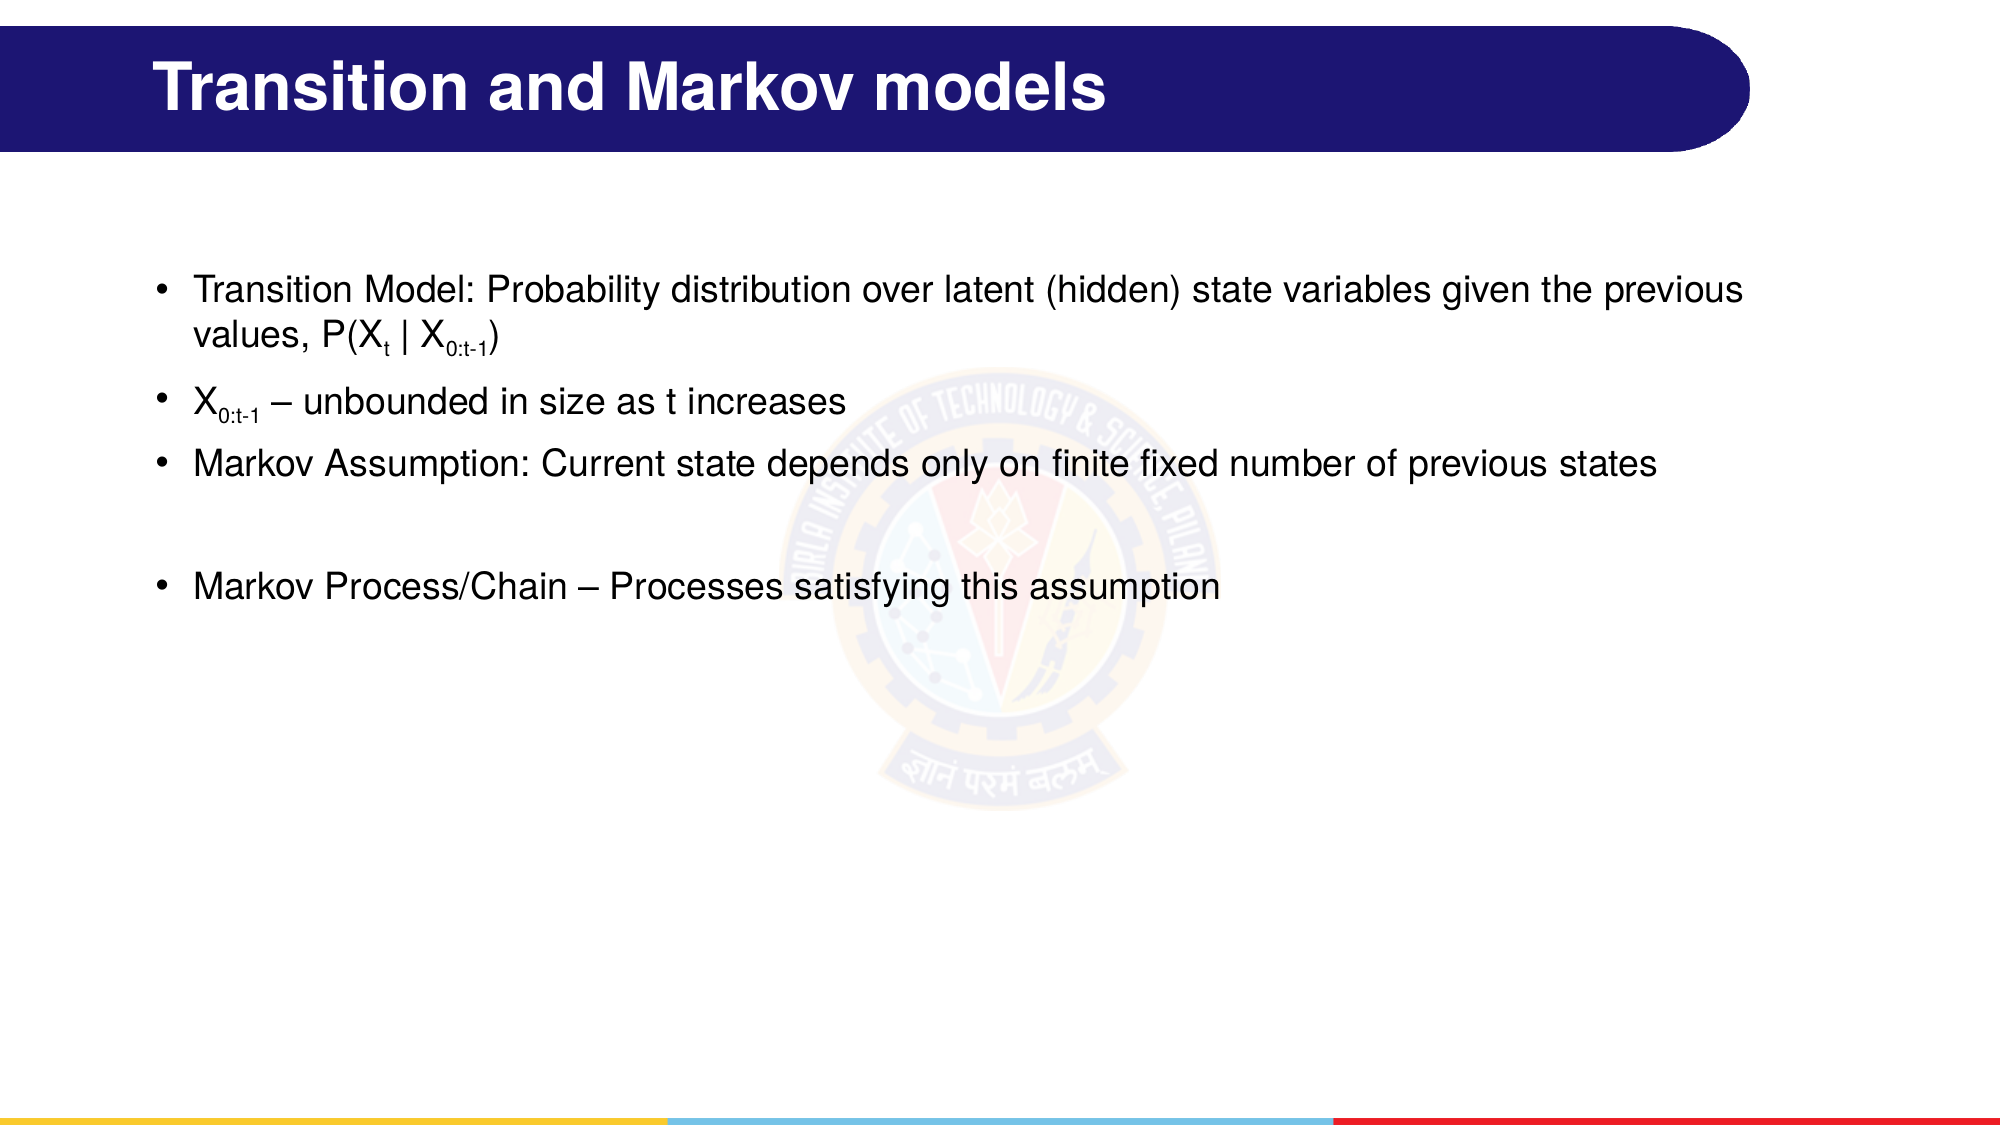

# Transition and Markov models

Transition Model: Probability distribution over latent (hidden) state variables given the previous values, P(Xt | X0:t-1)
X0:t-1 – unbounded in size as t increases
Markov Assumption: Current state depends only on finite fixed number of previous states

Markov Process/Chain – Processes satisfying this assumption